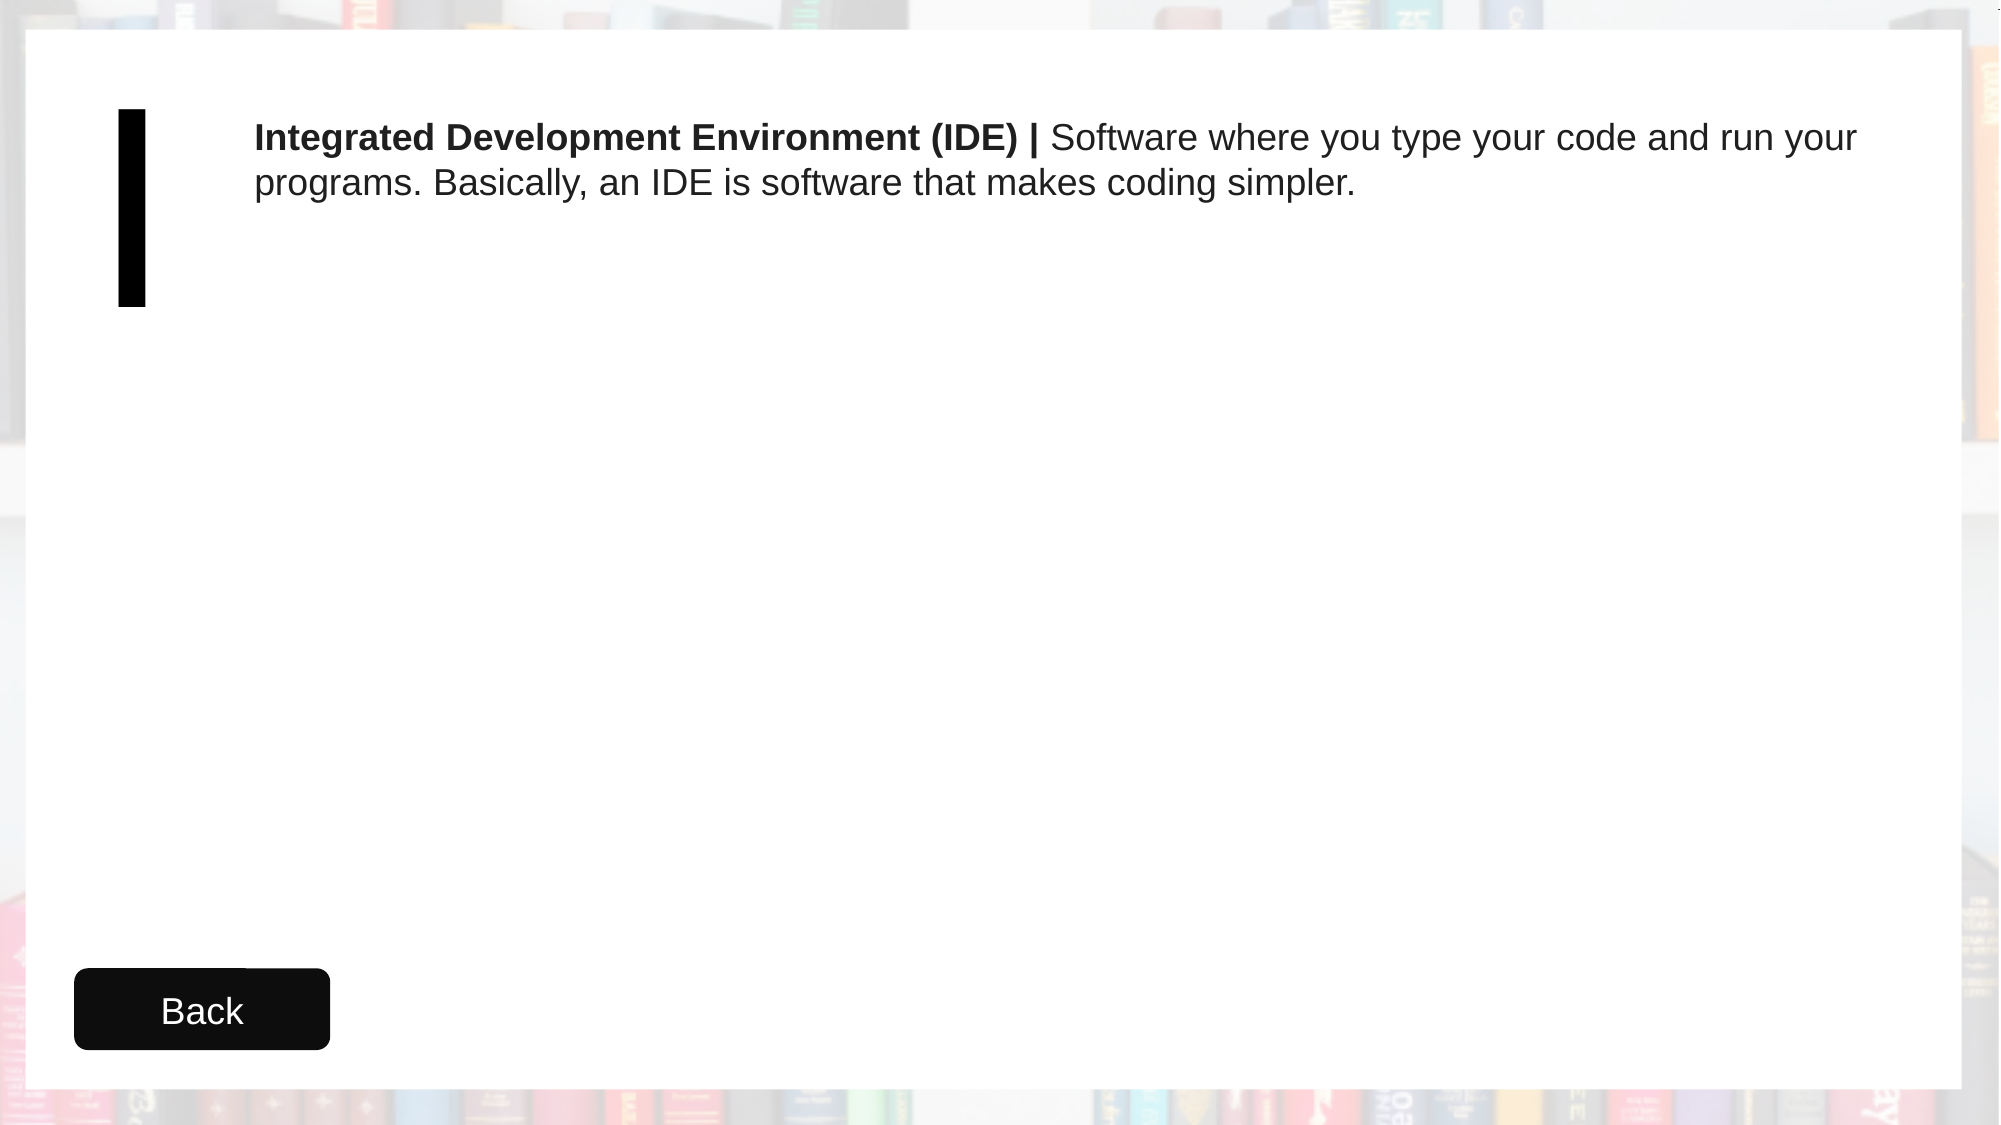

I
Integrated Development Environment (IDE) | Software where you type your code and run your programs. Basically, an IDE is software that makes coding simpler.
Back